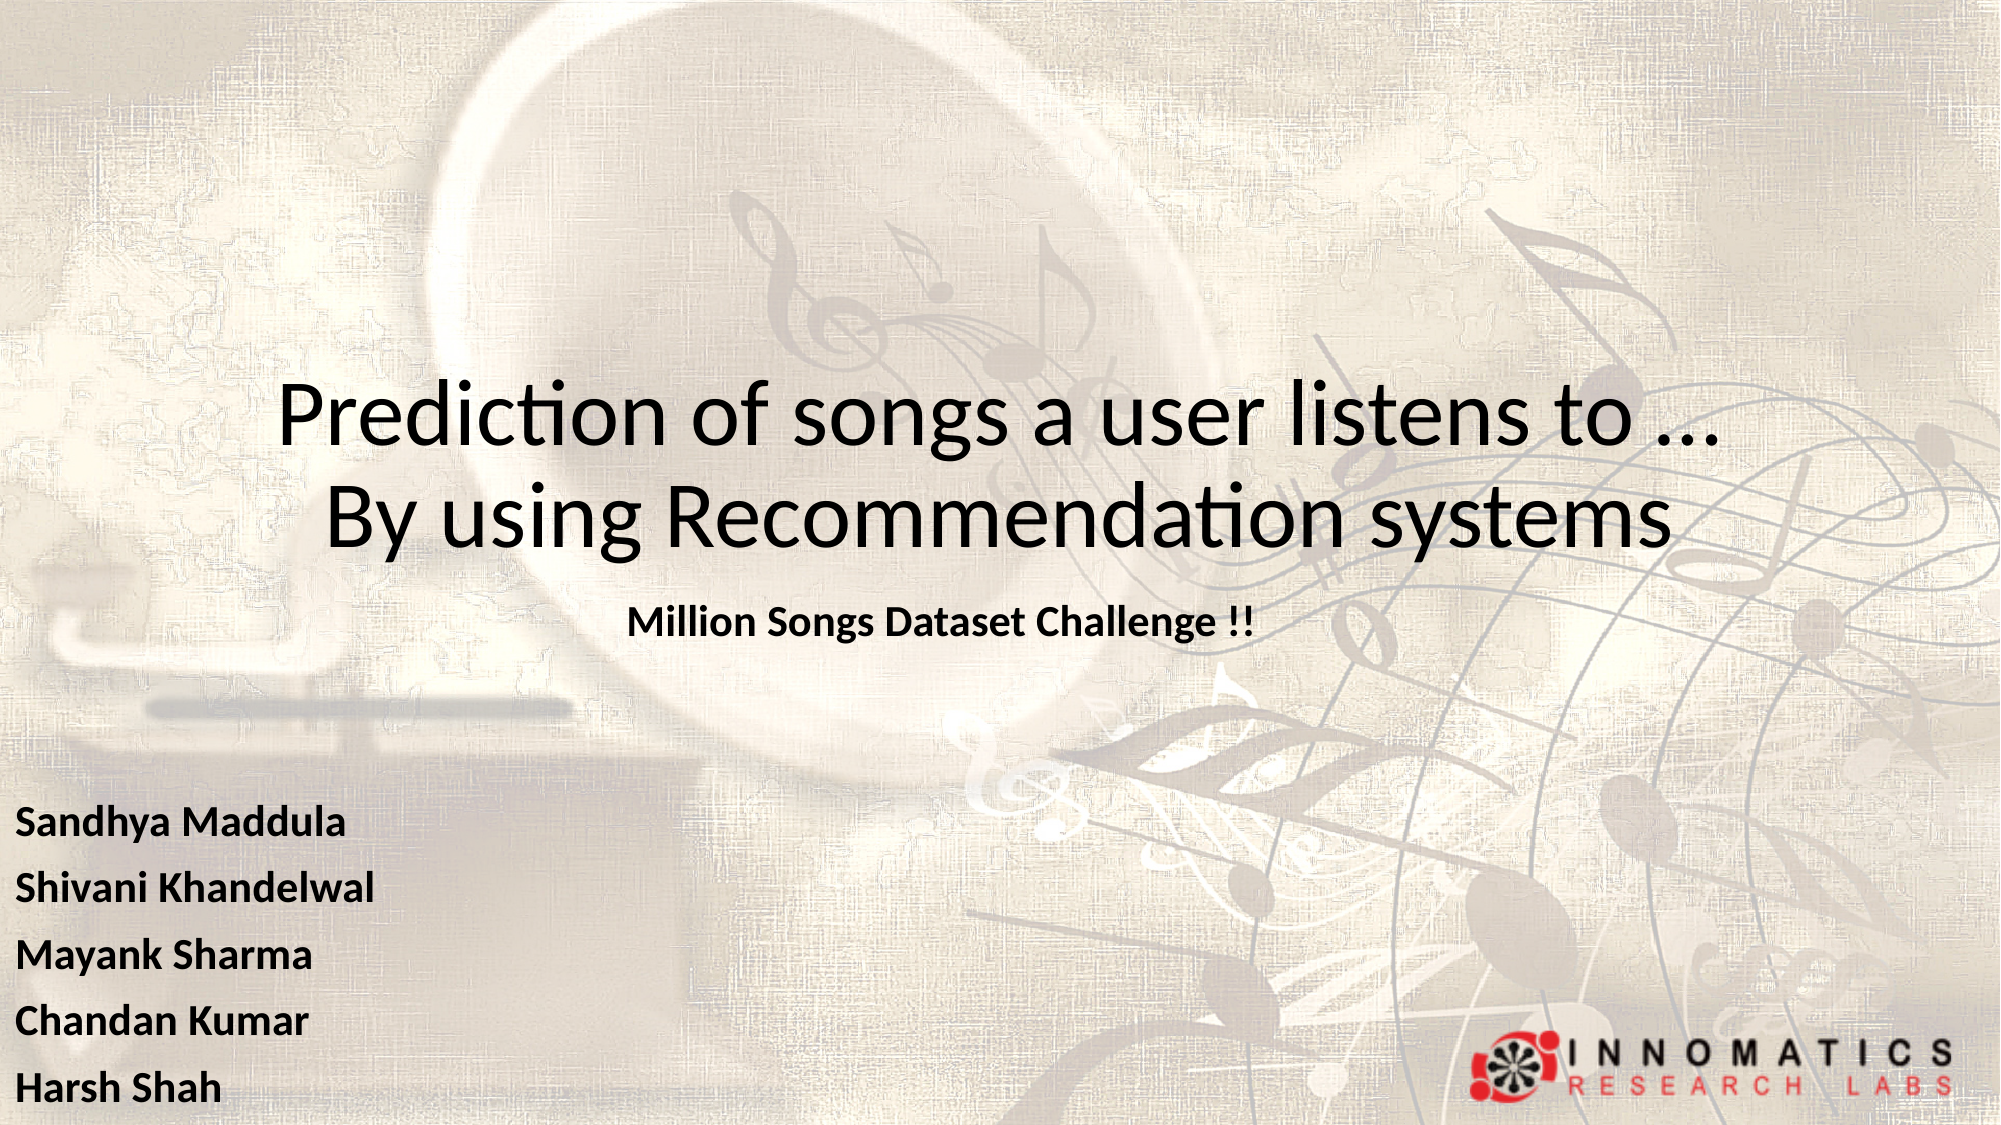

# Prediction of songs a user listens to … By using Recommendation systems
	Million Songs Dataset Challenge !!

Sandhya Maddula
Shivani Khandelwal
Mayank Sharma
Chandan Kumar
Harsh Shah